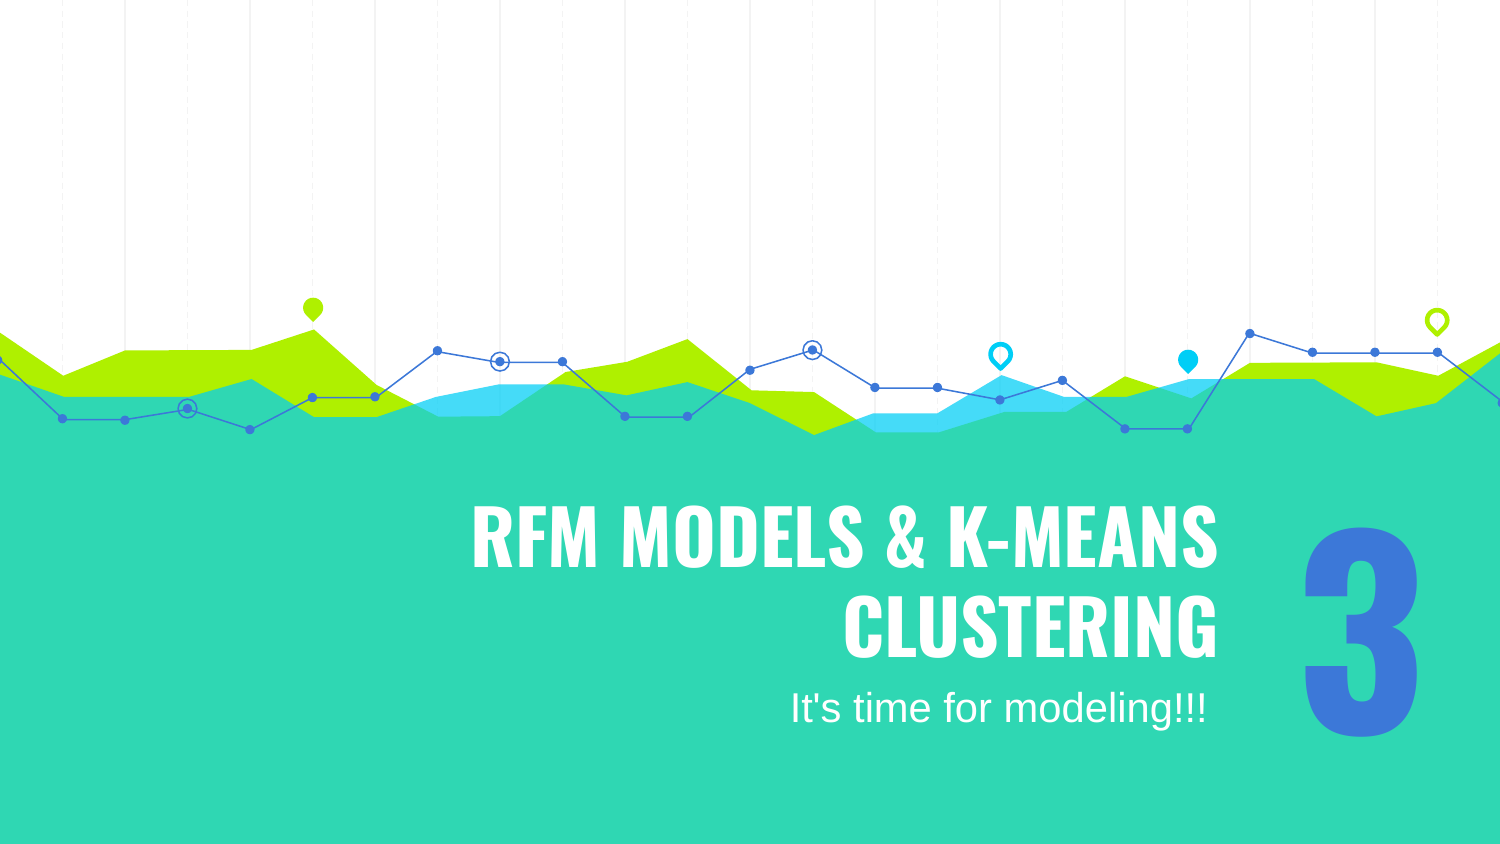

# RFM MODELS & K-MEANS CLUSTERING
3
It's time for modeling!!!